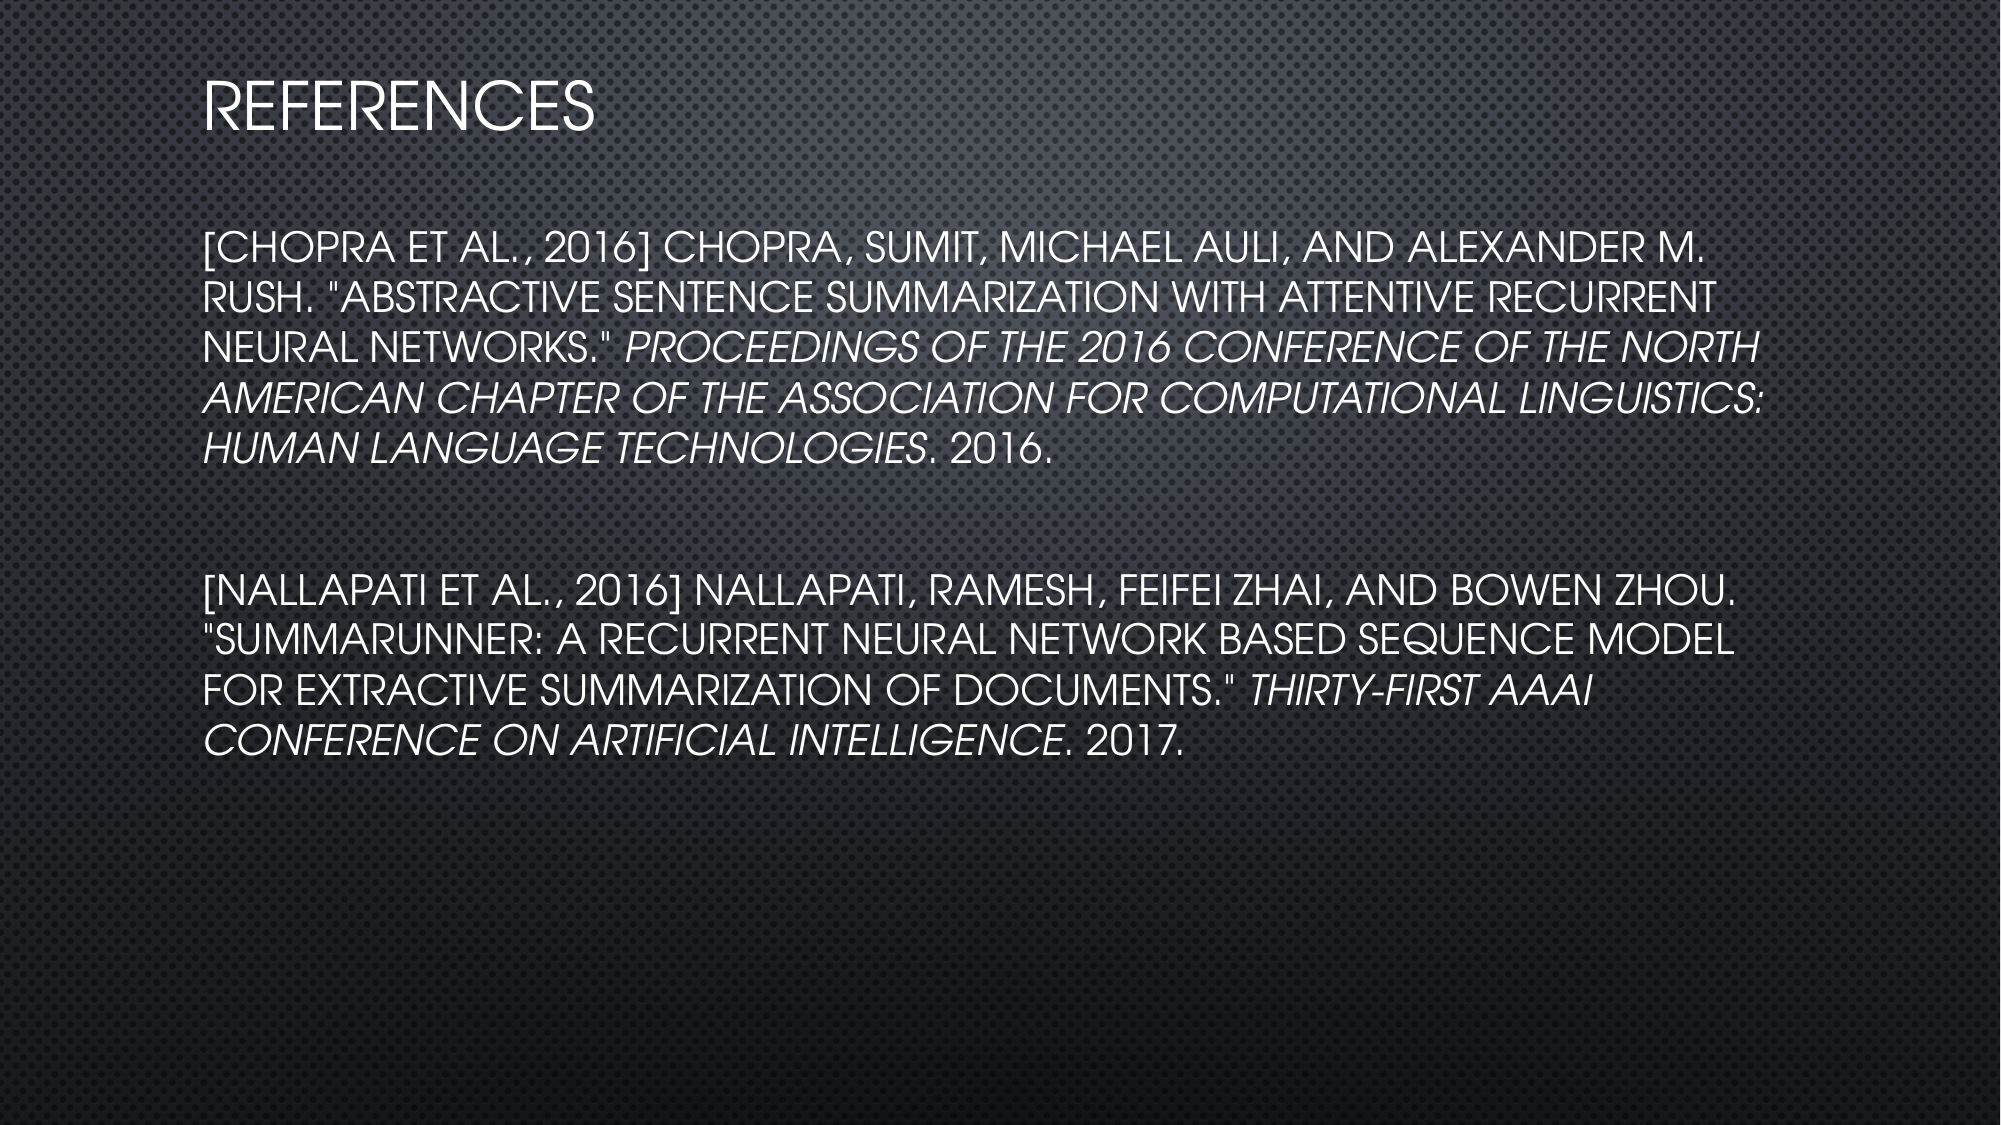

# References
[chopra et al., 2016] Chopra, Sumit, Michael Auli, and Alexander M. Rush. "Abstractive sentence summarization with attentive recurrent neural networks." Proceedings of the 2016 Conference of the North American Chapter of the Association for Computational Linguistics: Human Language Technologies. 2016.

[nallapati et al., 2016] Nallapati, Ramesh, Feifei Zhai, and Bowen Zhou. "Summarunner: A recurrent neural network based sequence model for extractive summarization of documents." Thirty-First AAAI Conference on Artificial Intelligence. 2017.